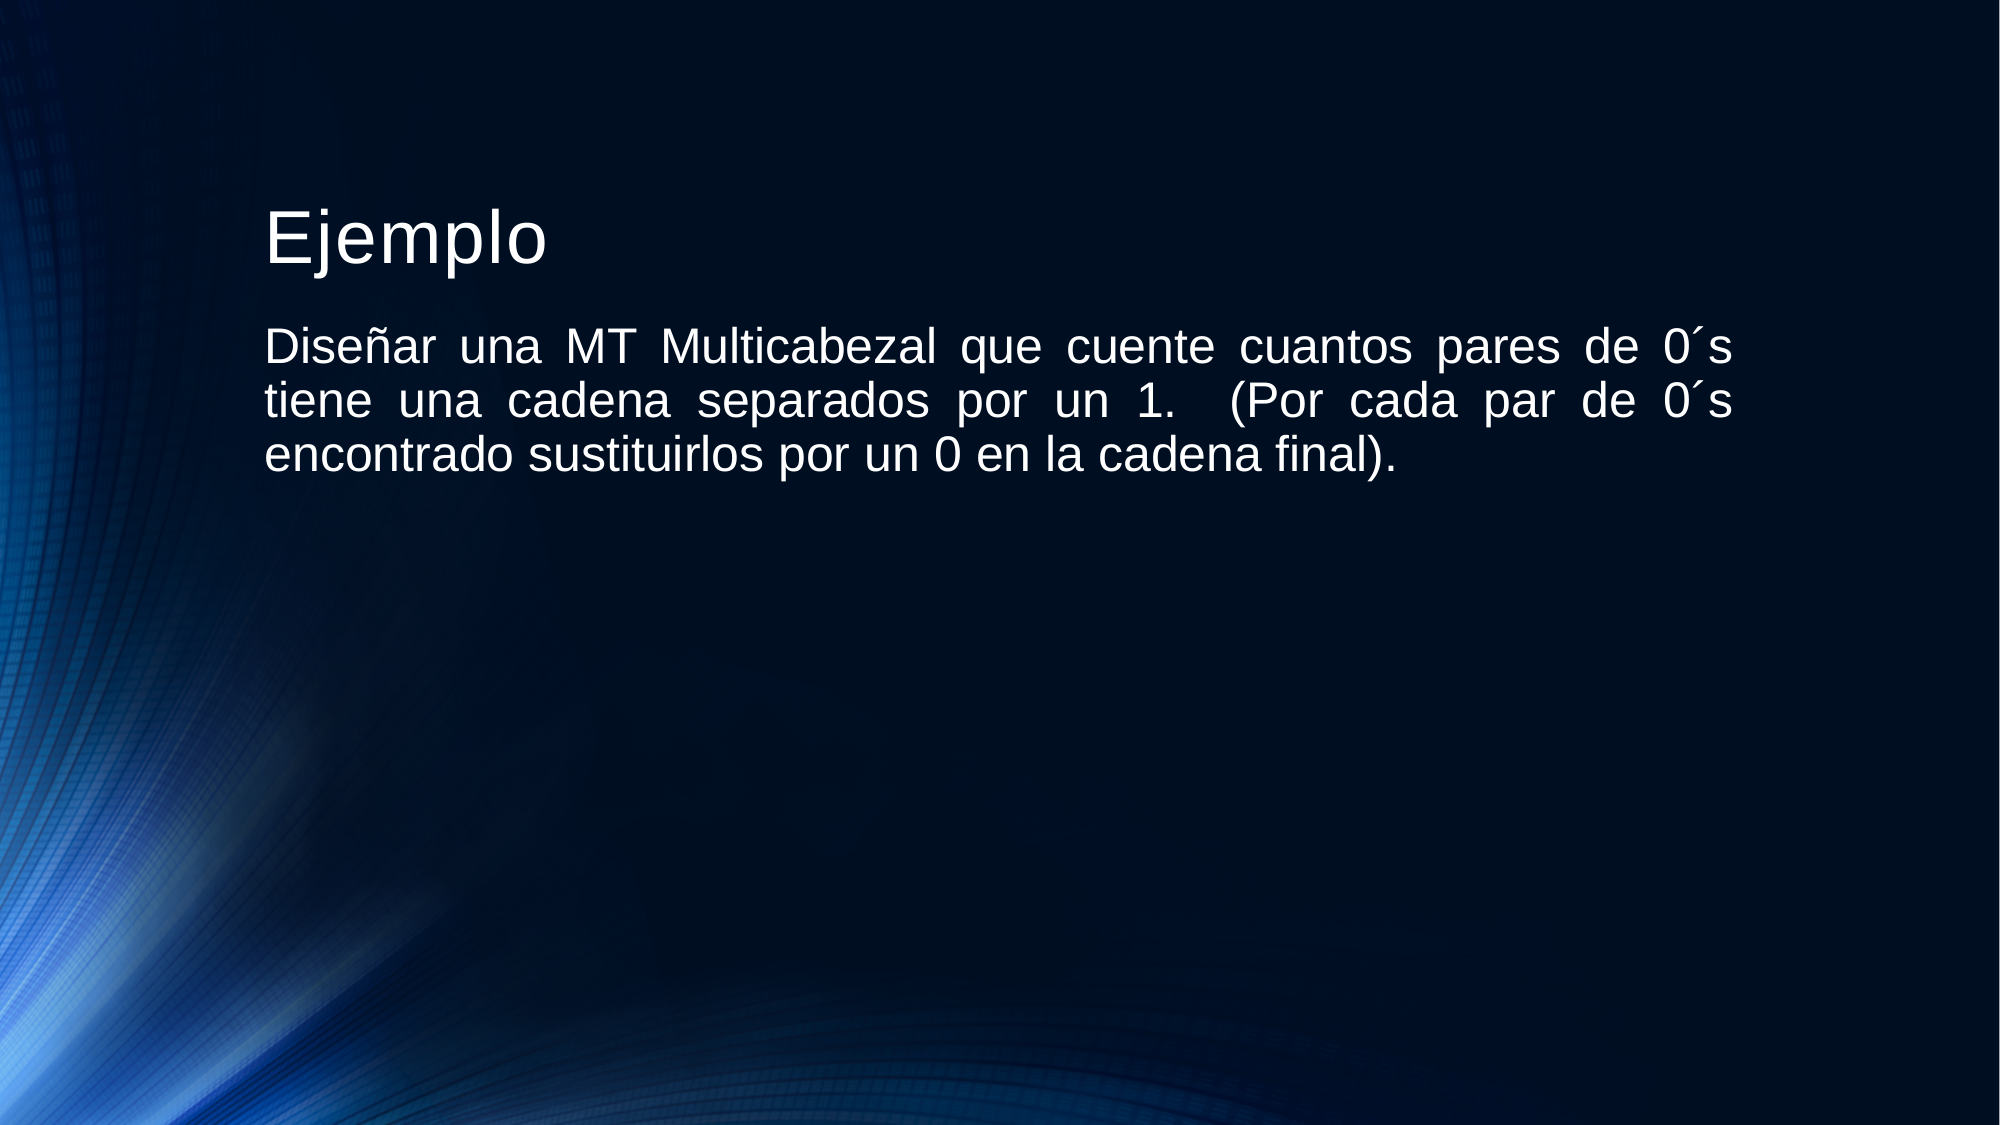

# Ejemplo
Diseñar una MT Multicabezal que cuente cuantos pares de 0´s tiene una cadena separados por un 1.  (Por cada par de 0´s encontrado sustituirlos por un 0 en la cadena final).